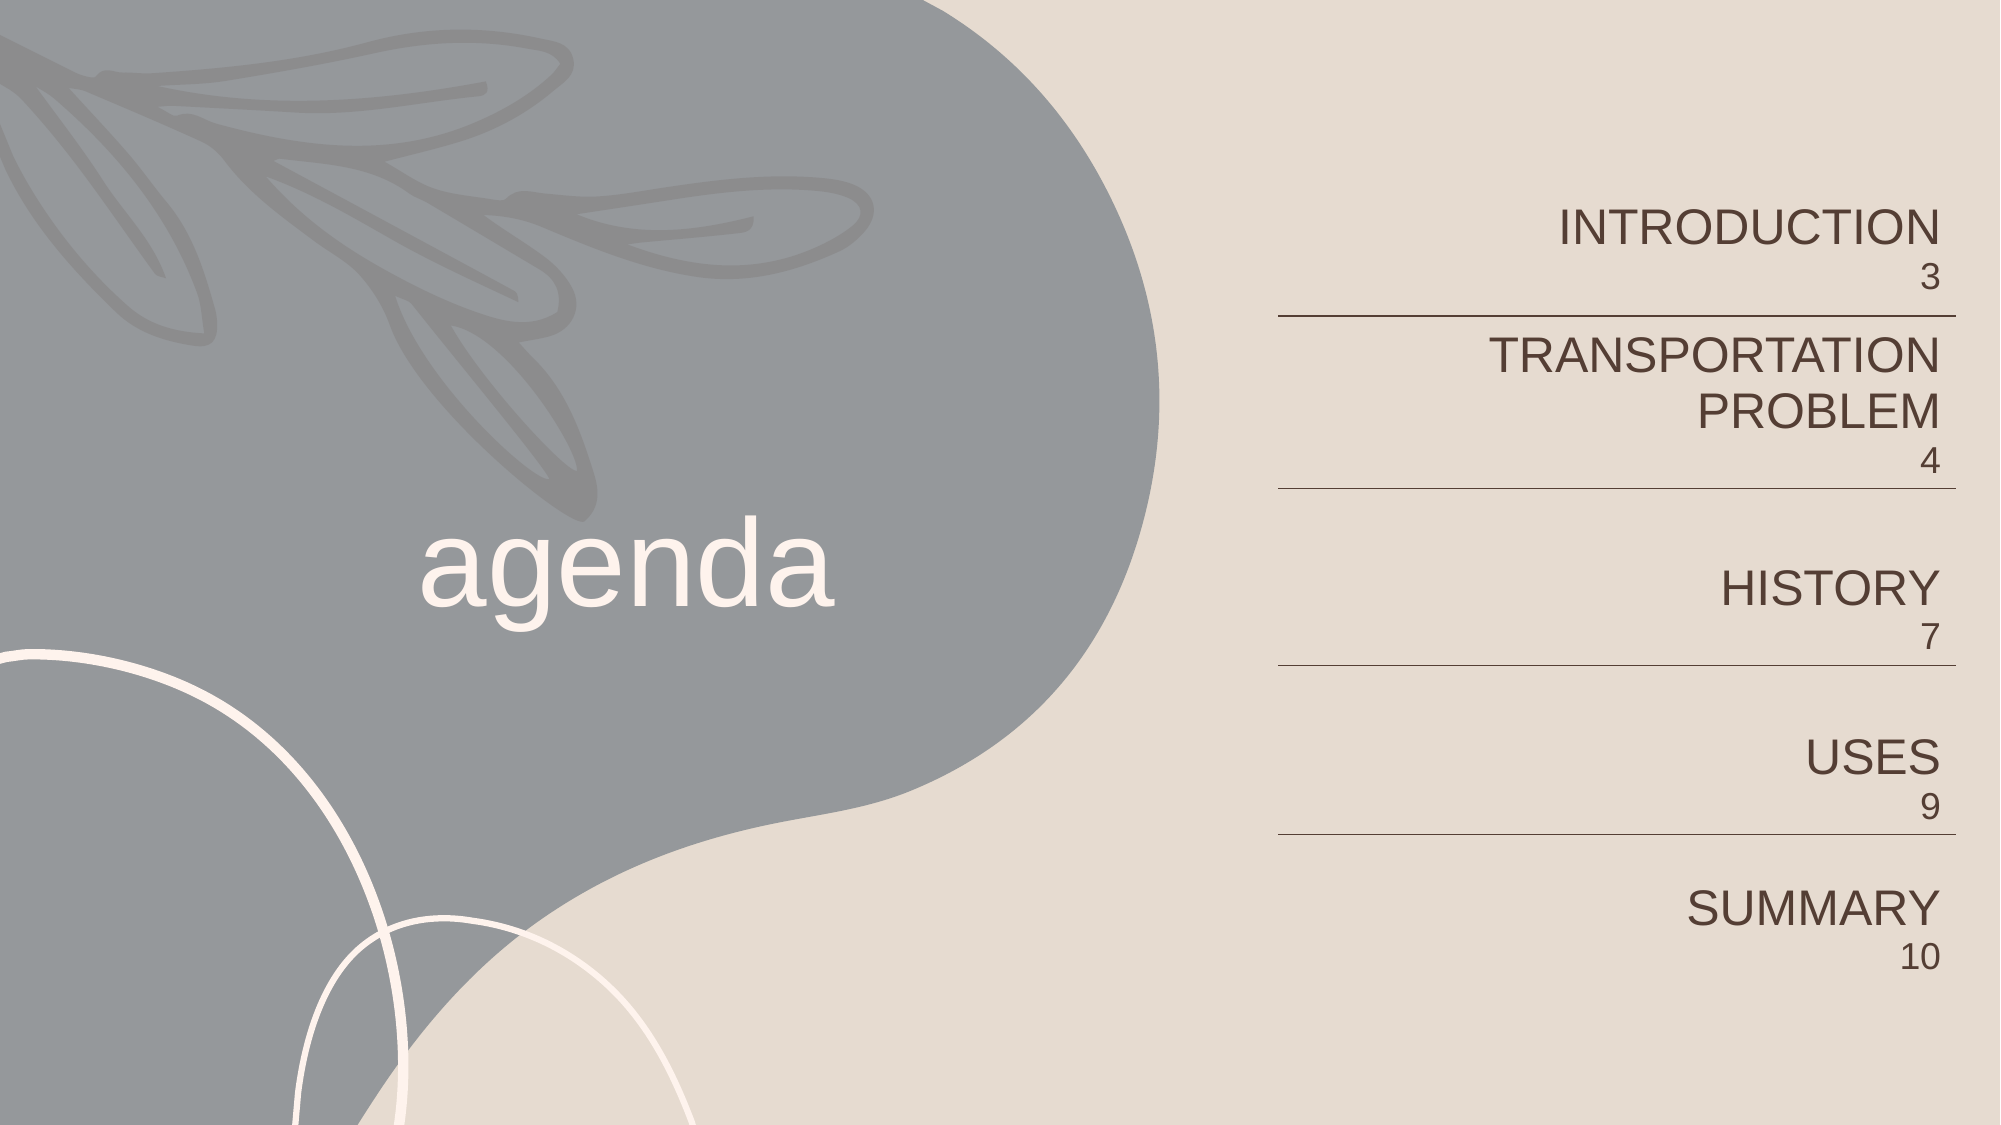

| INTRODUCTION 3 |
| --- |
| TRANSPORTATION PROBLEM 4 |
| HISTORY 7 |
| USES 9 |
| SUMMARY 10 |
# agenda